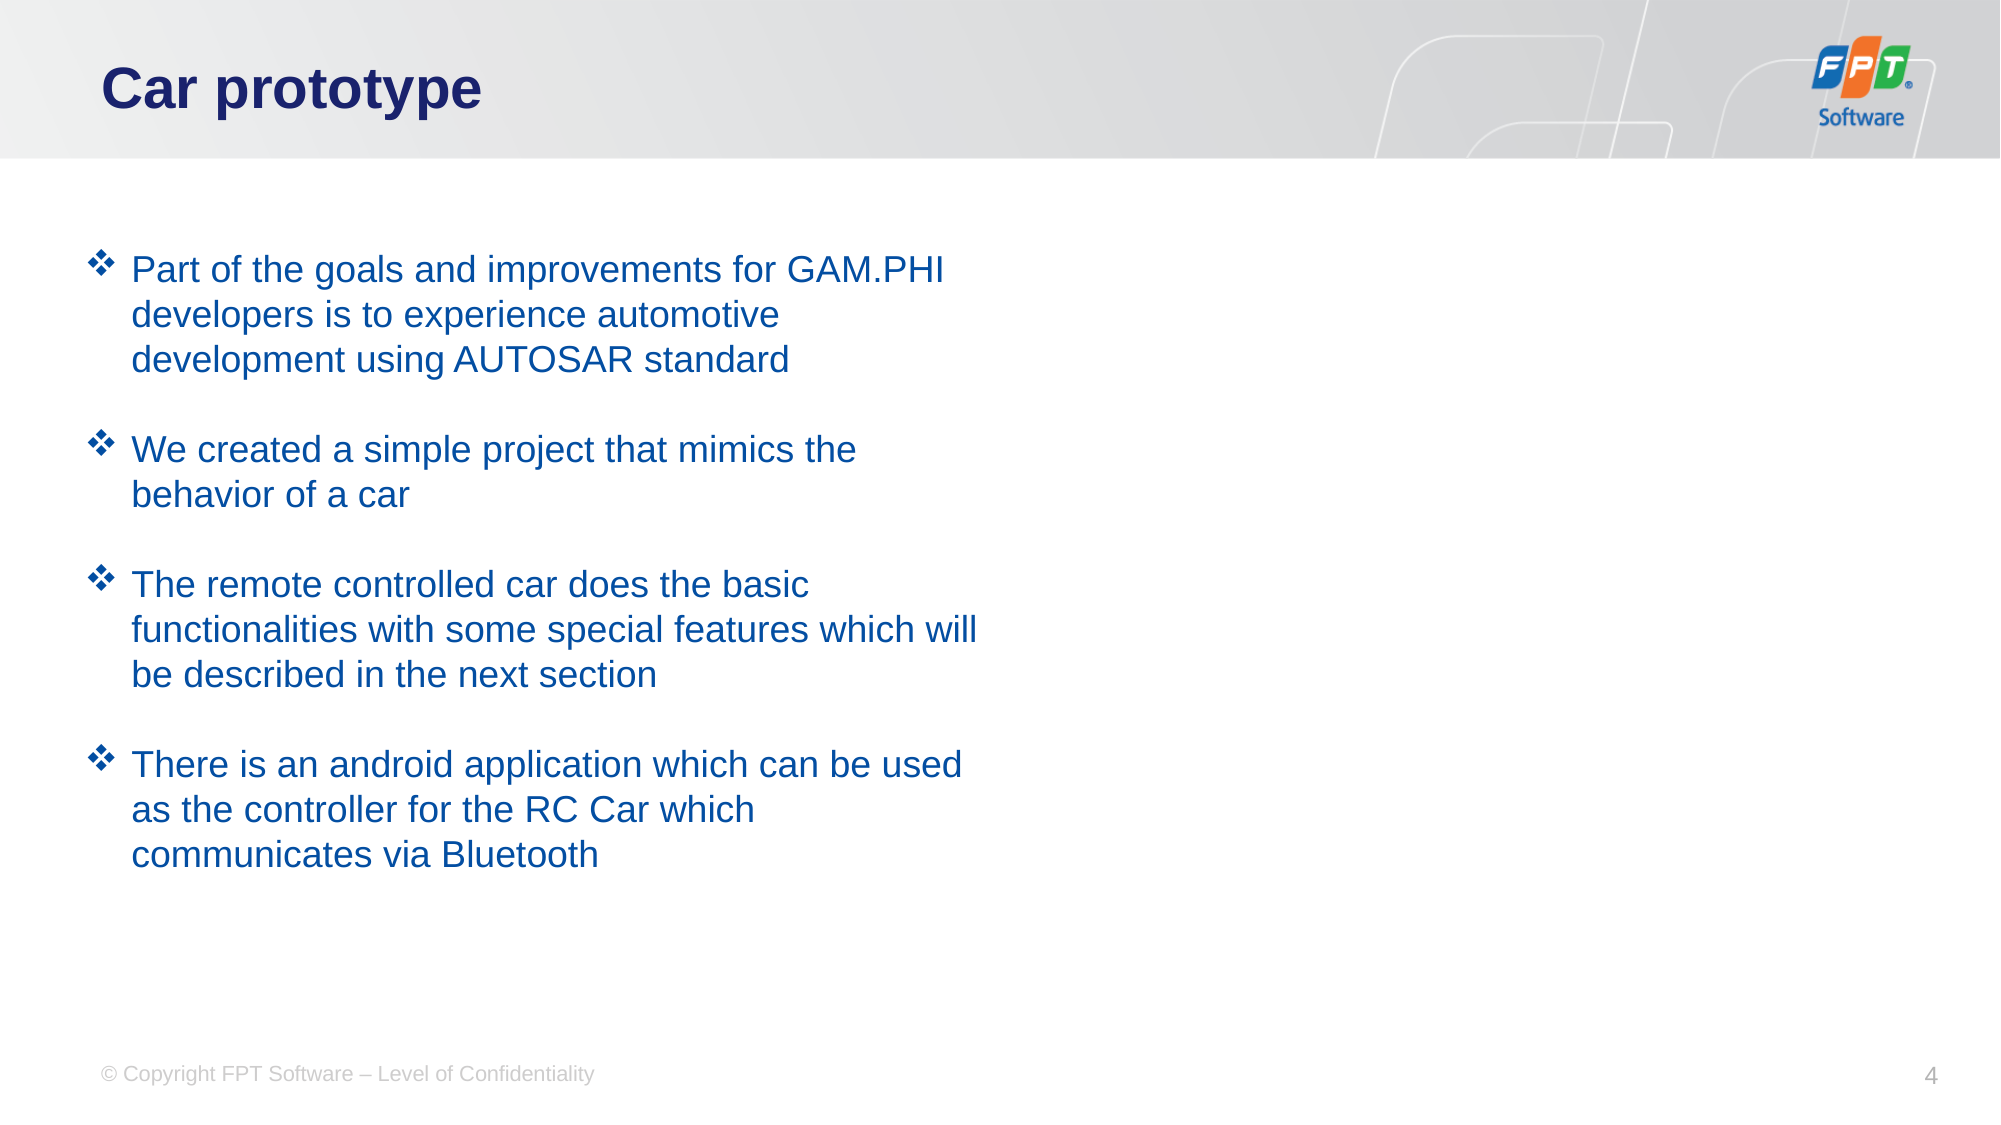

# Car prototype

Part of the goals and improvements for GAM.PHI developers is to experience automotive development using AUTOSAR standard

We created a simple project that mimics the behavior of a car

The remote controlled car does the basic functionalities with some special features which will be described in the next section

There is an android application which can be used as the controller for the RC Car which communicates via Bluetooth

4